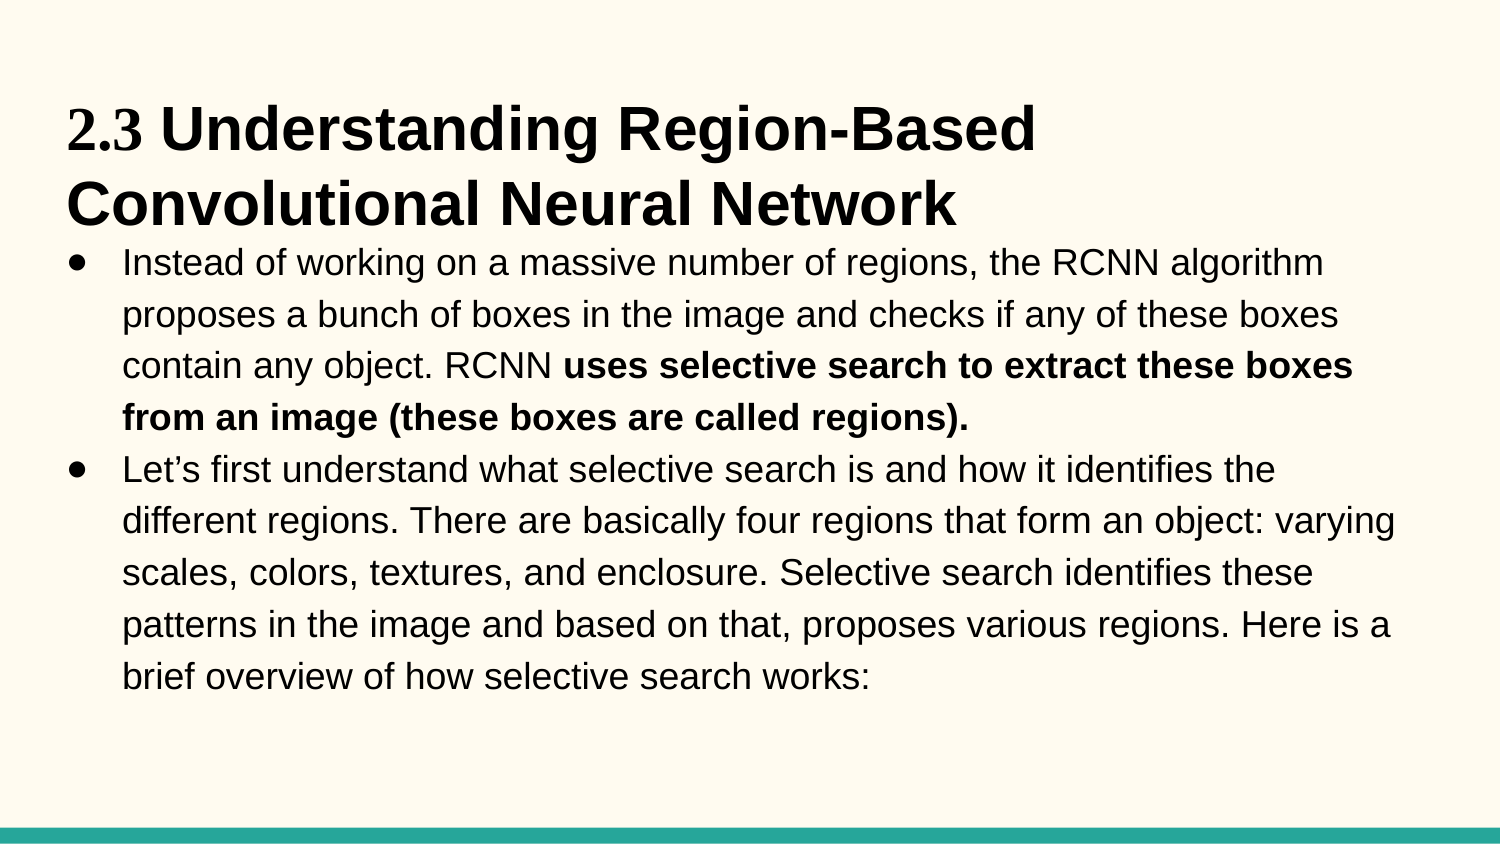

# 2.3 Understanding Region-Based Convolutional Neural Network

Instead of working on a massive number of regions, the RCNN algorithm proposes a bunch of boxes in the image and checks if any of these boxes contain any object. RCNN uses selective search to extract these boxes from an image (these boxes are called regions).
Let’s first understand what selective search is and how it identifies the different regions. There are basically four regions that form an object: varying scales, colors, textures, and enclosure. Selective search identifies these patterns in the image and based on that, proposes various regions. Here is a brief overview of how selective search works: